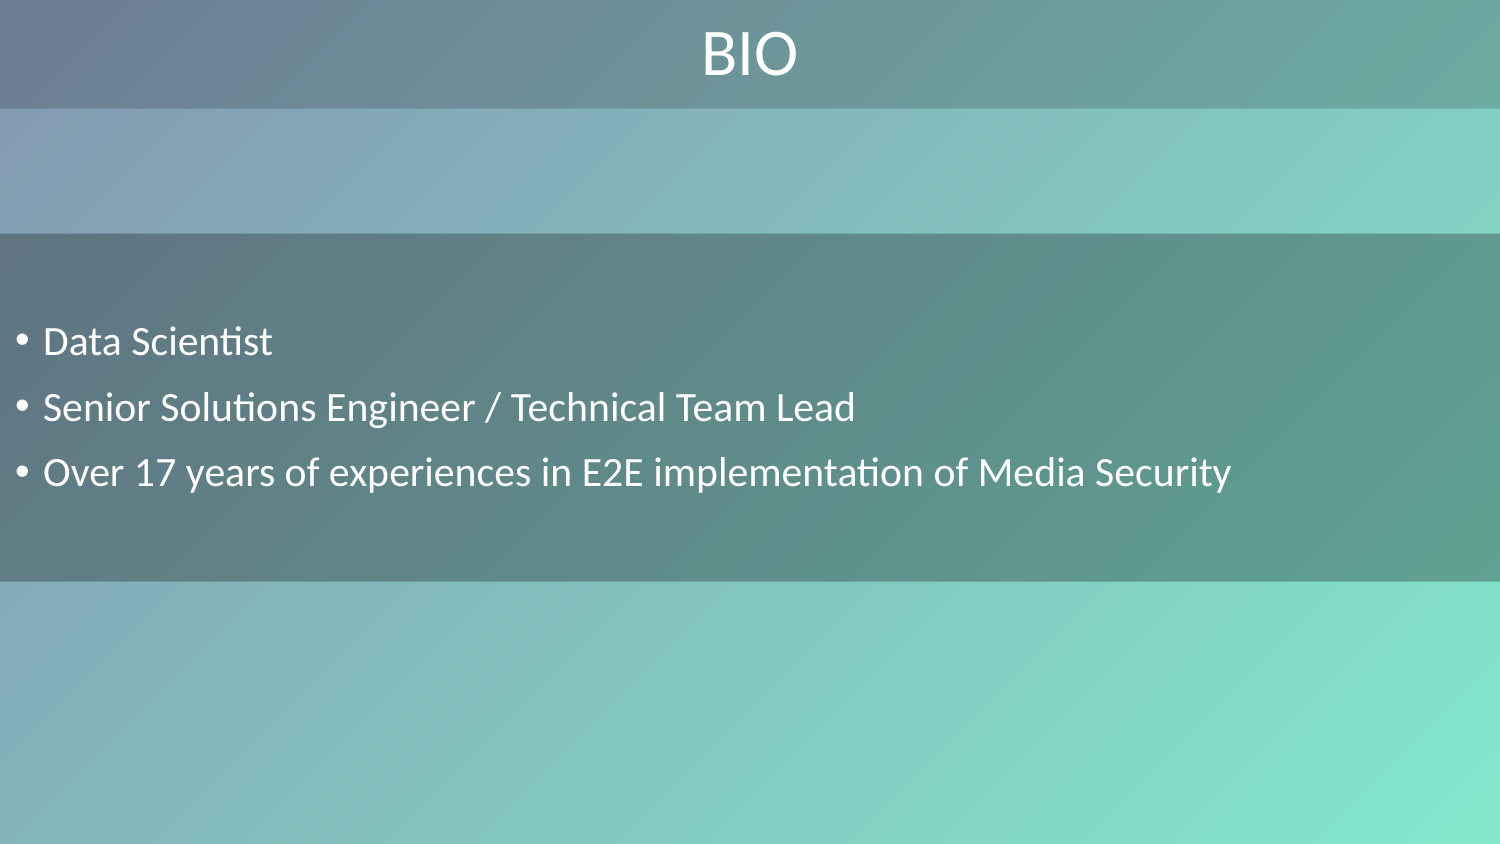

# BIO
Data Scientist
Senior Solutions Engineer / Technical Team Lead
Over 17 years of experiences in E2E implementation of Media Security